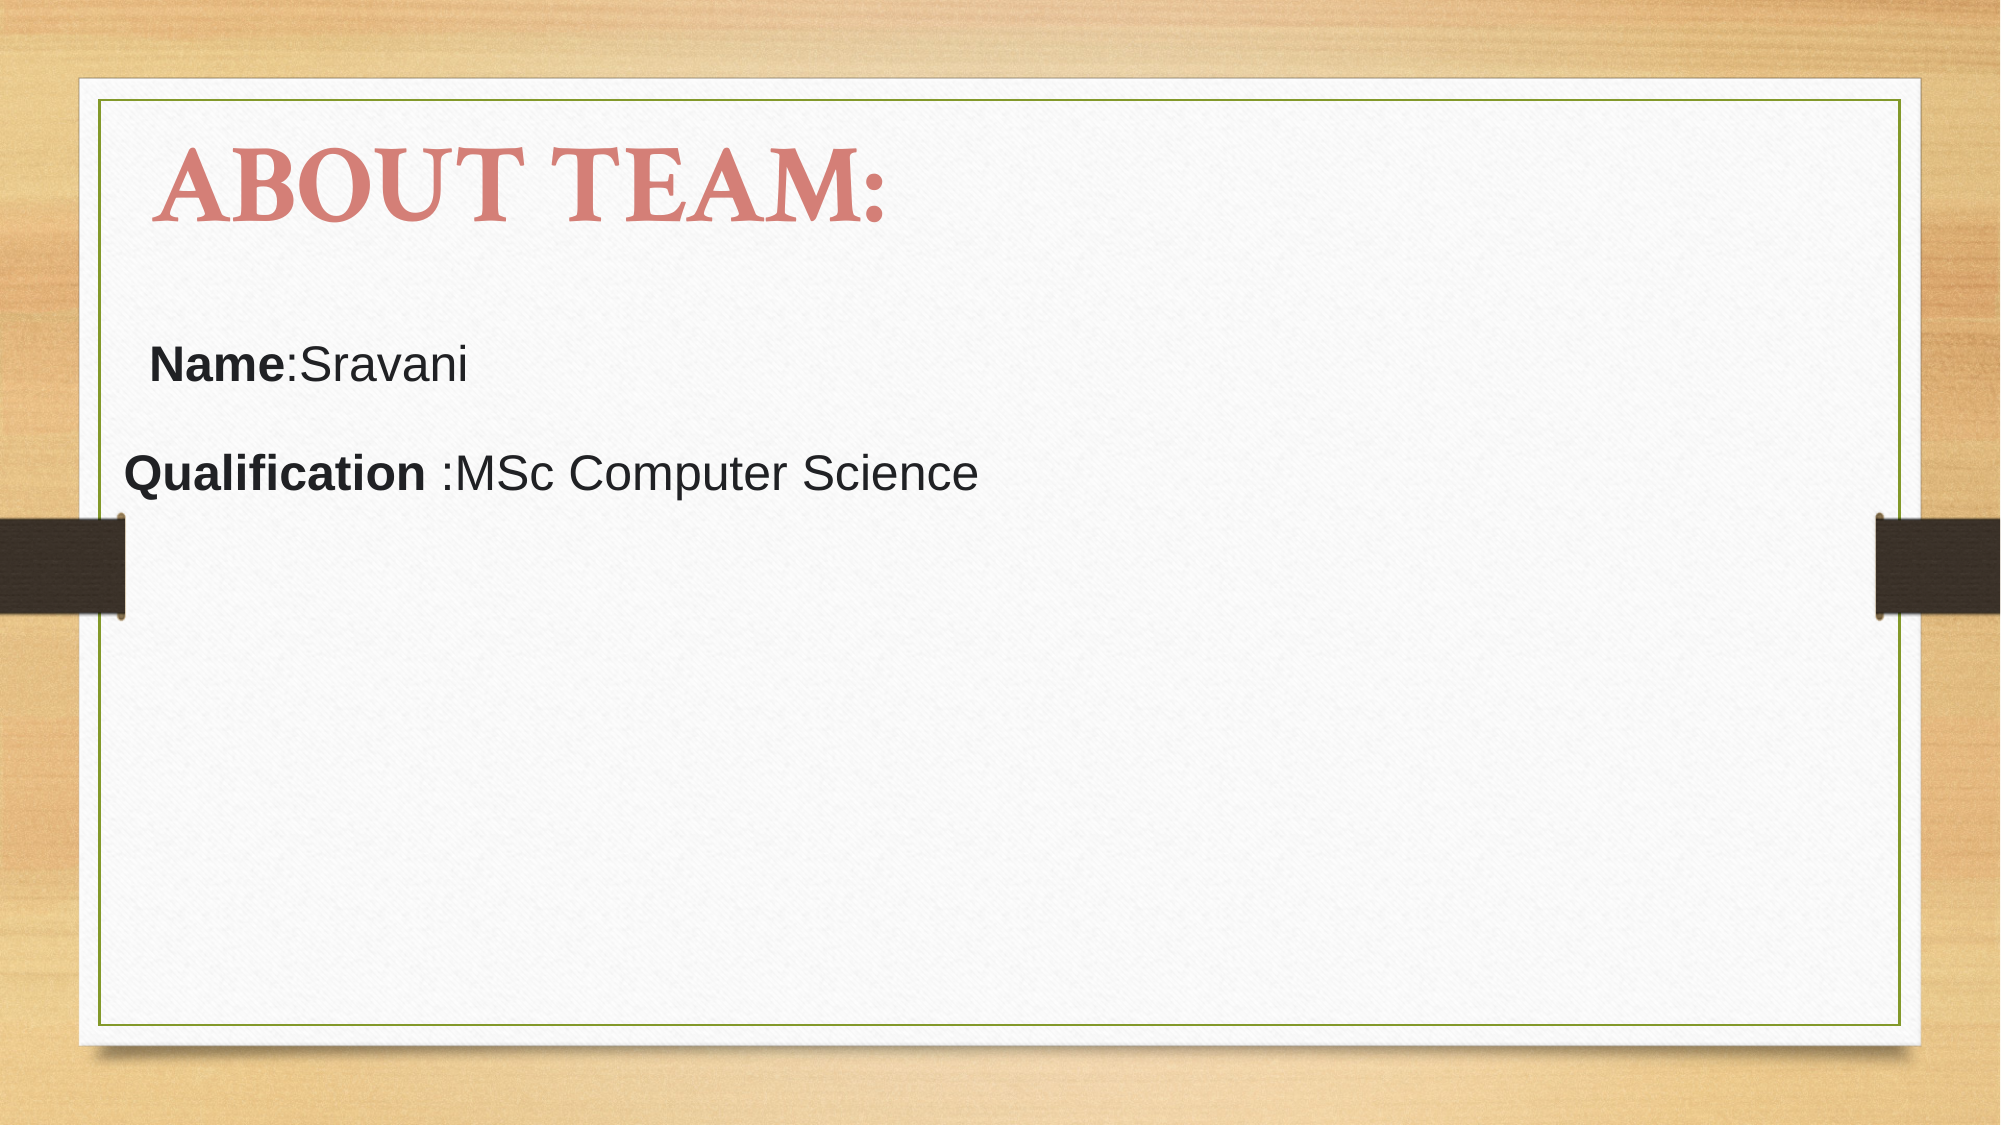

ABOUT TEAM:
Name:Sravani
Qualification :MSc Computer Science